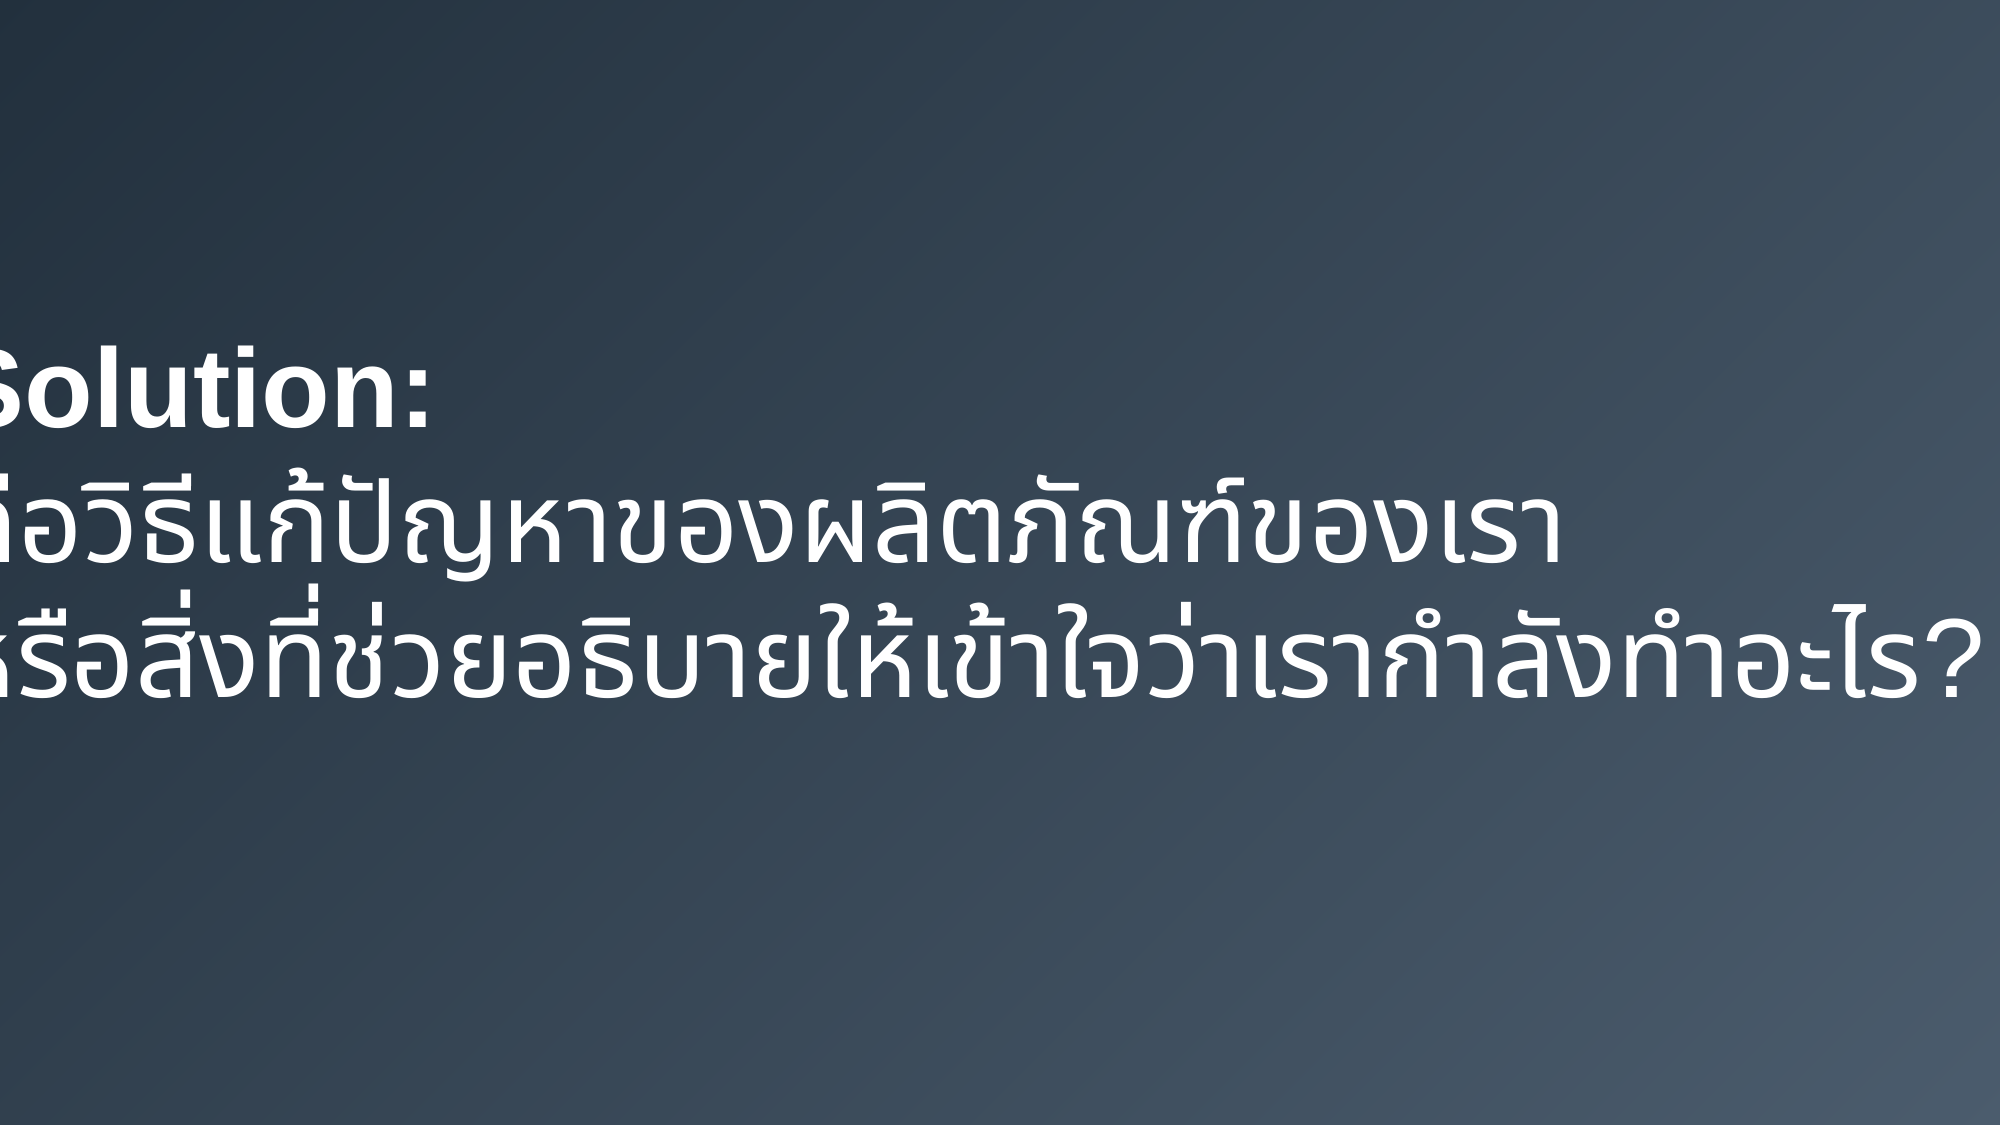

Solution:
คือวิธีแก้ปัญหาของผลิตภัณฑ์ของเรา
หรือสิ่งที่ช่วยอธิบายให้เข้าใจว่าเรากำลังทำอะไร?